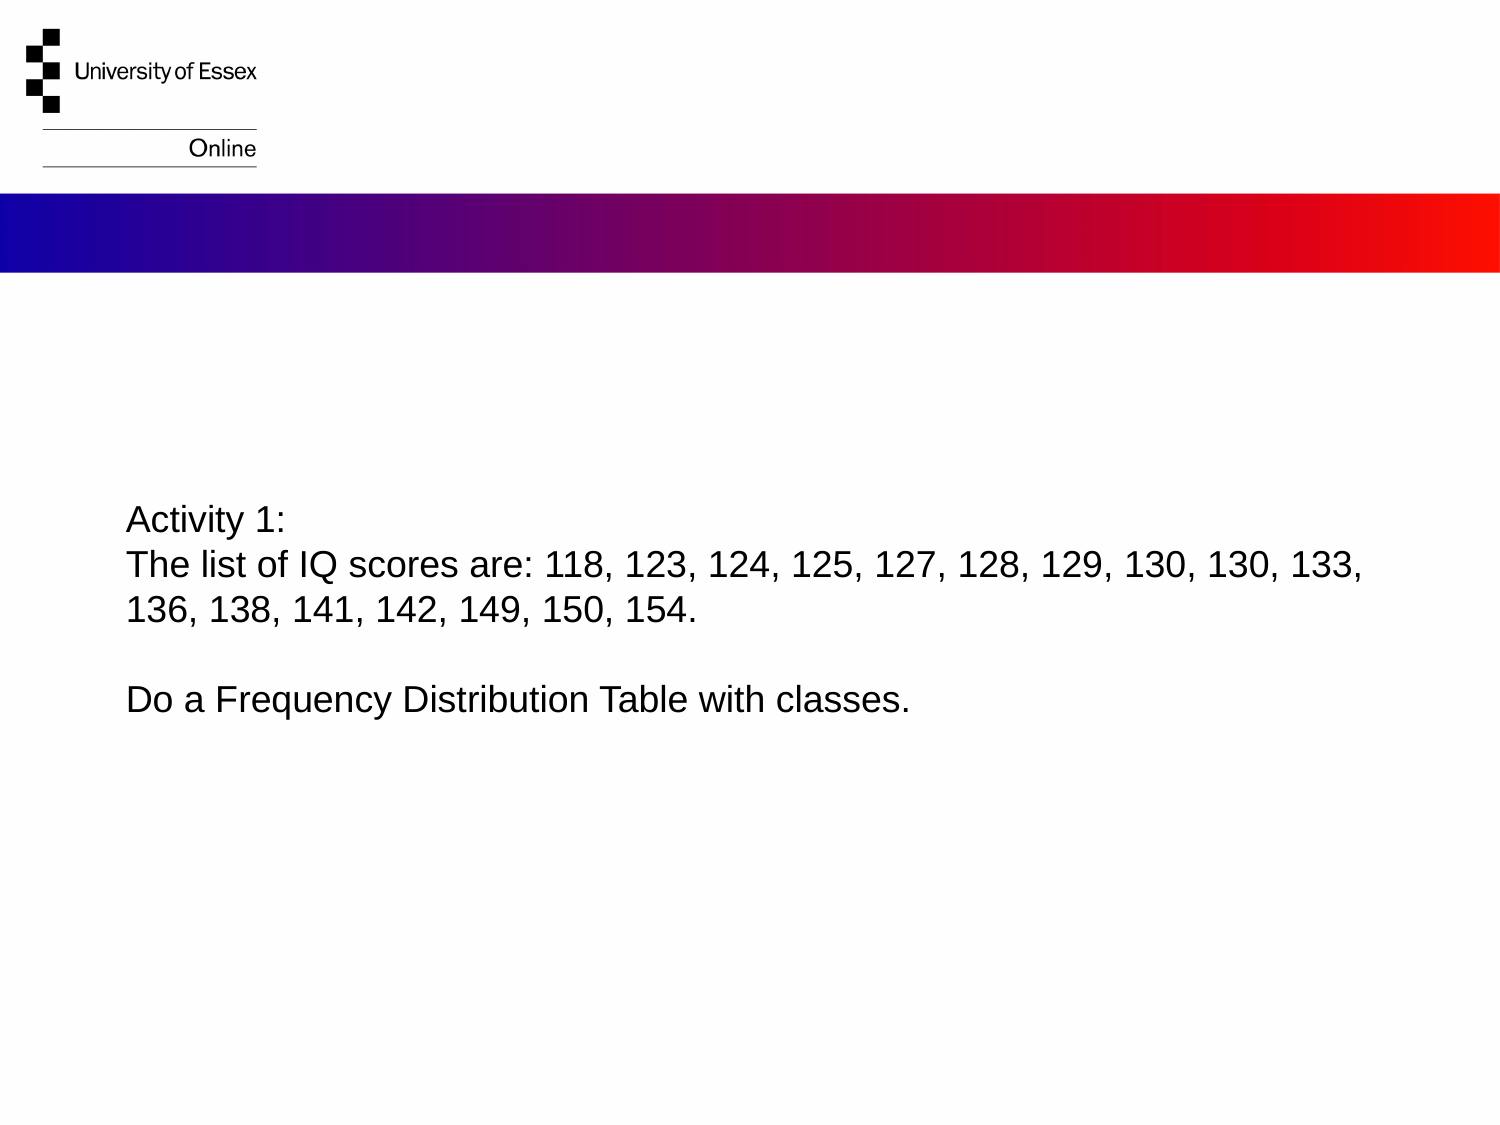

Activity 1:
The list of IQ scores are: 118, 123, 124, 125, 127, 128, 129, 130, 130, 133, 136, 138, 141, 142, 149, 150, 154.

Do a Frequency Distribution Table with classes.